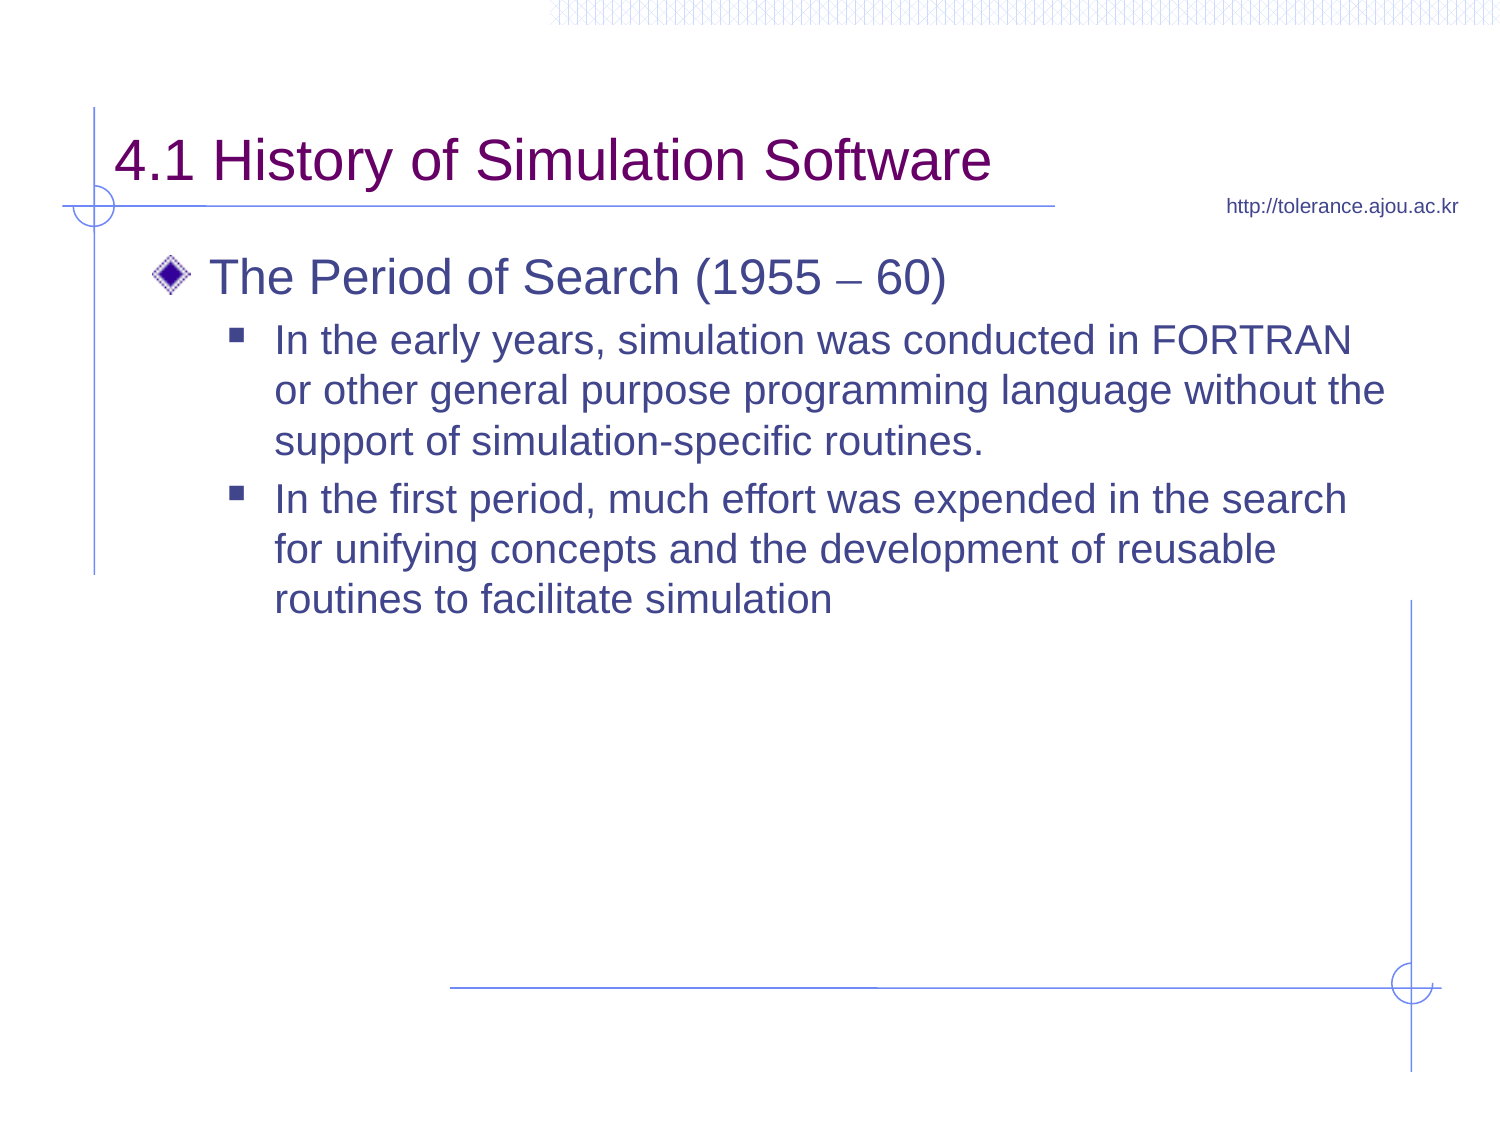

# 4.1 History of Simulation Software
The Period of Search (1955 – 60)
In the early years, simulation was conducted in FORTRAN or other general purpose programming language without the support of simulation-specific routines.
In the first period, much effort was expended in the search for unifying concepts and the development of reusable routines to facilitate simulation